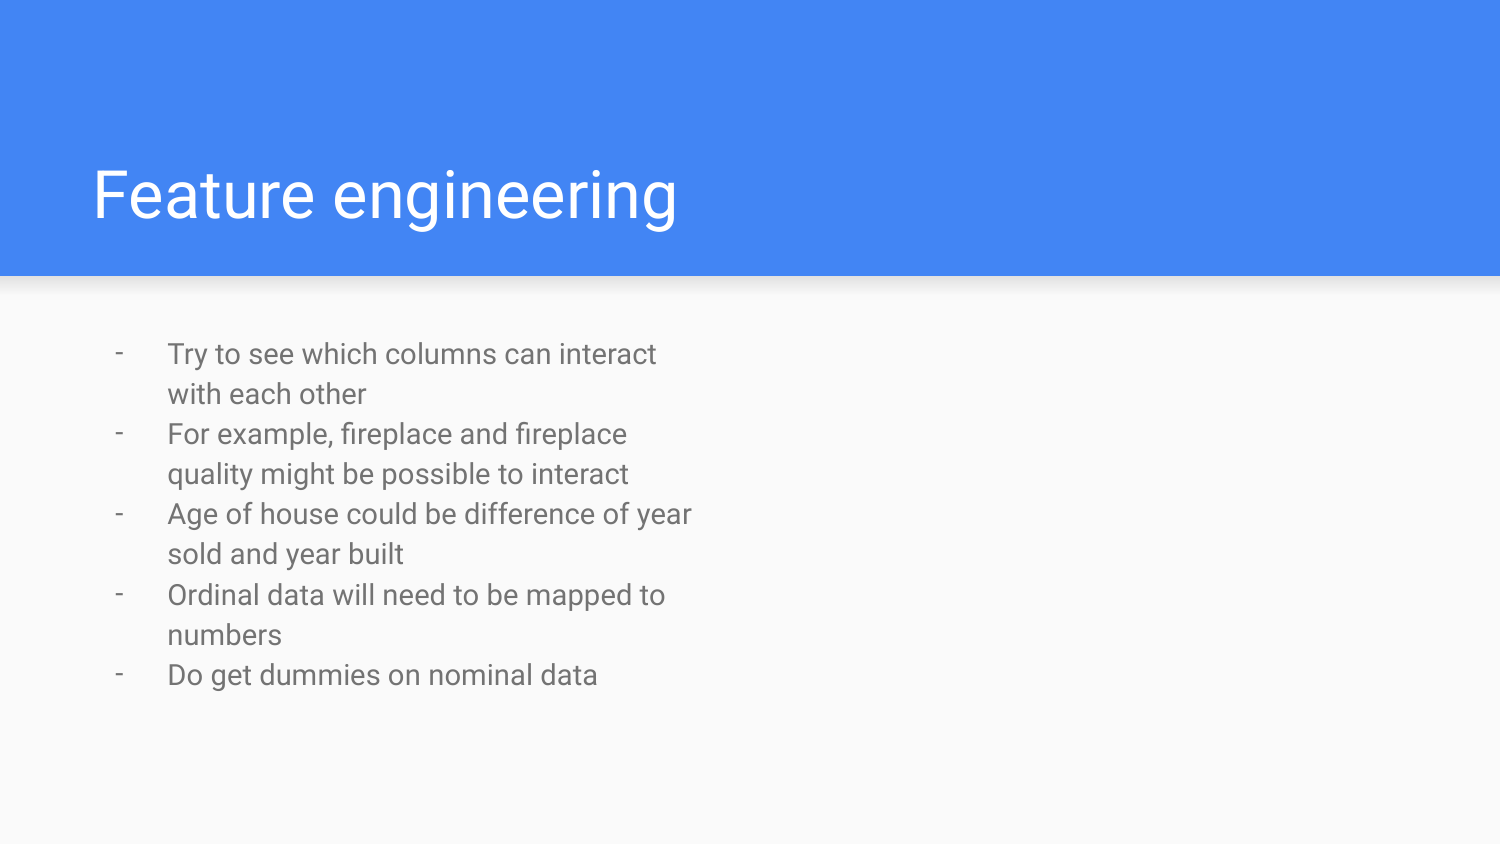

# Feature engineering
Try to see which columns can interact with each other
For example, fireplace and fireplace quality might be possible to interact
Age of house could be difference of year sold and year built
Ordinal data will need to be mapped to numbers
Do get dummies on nominal data